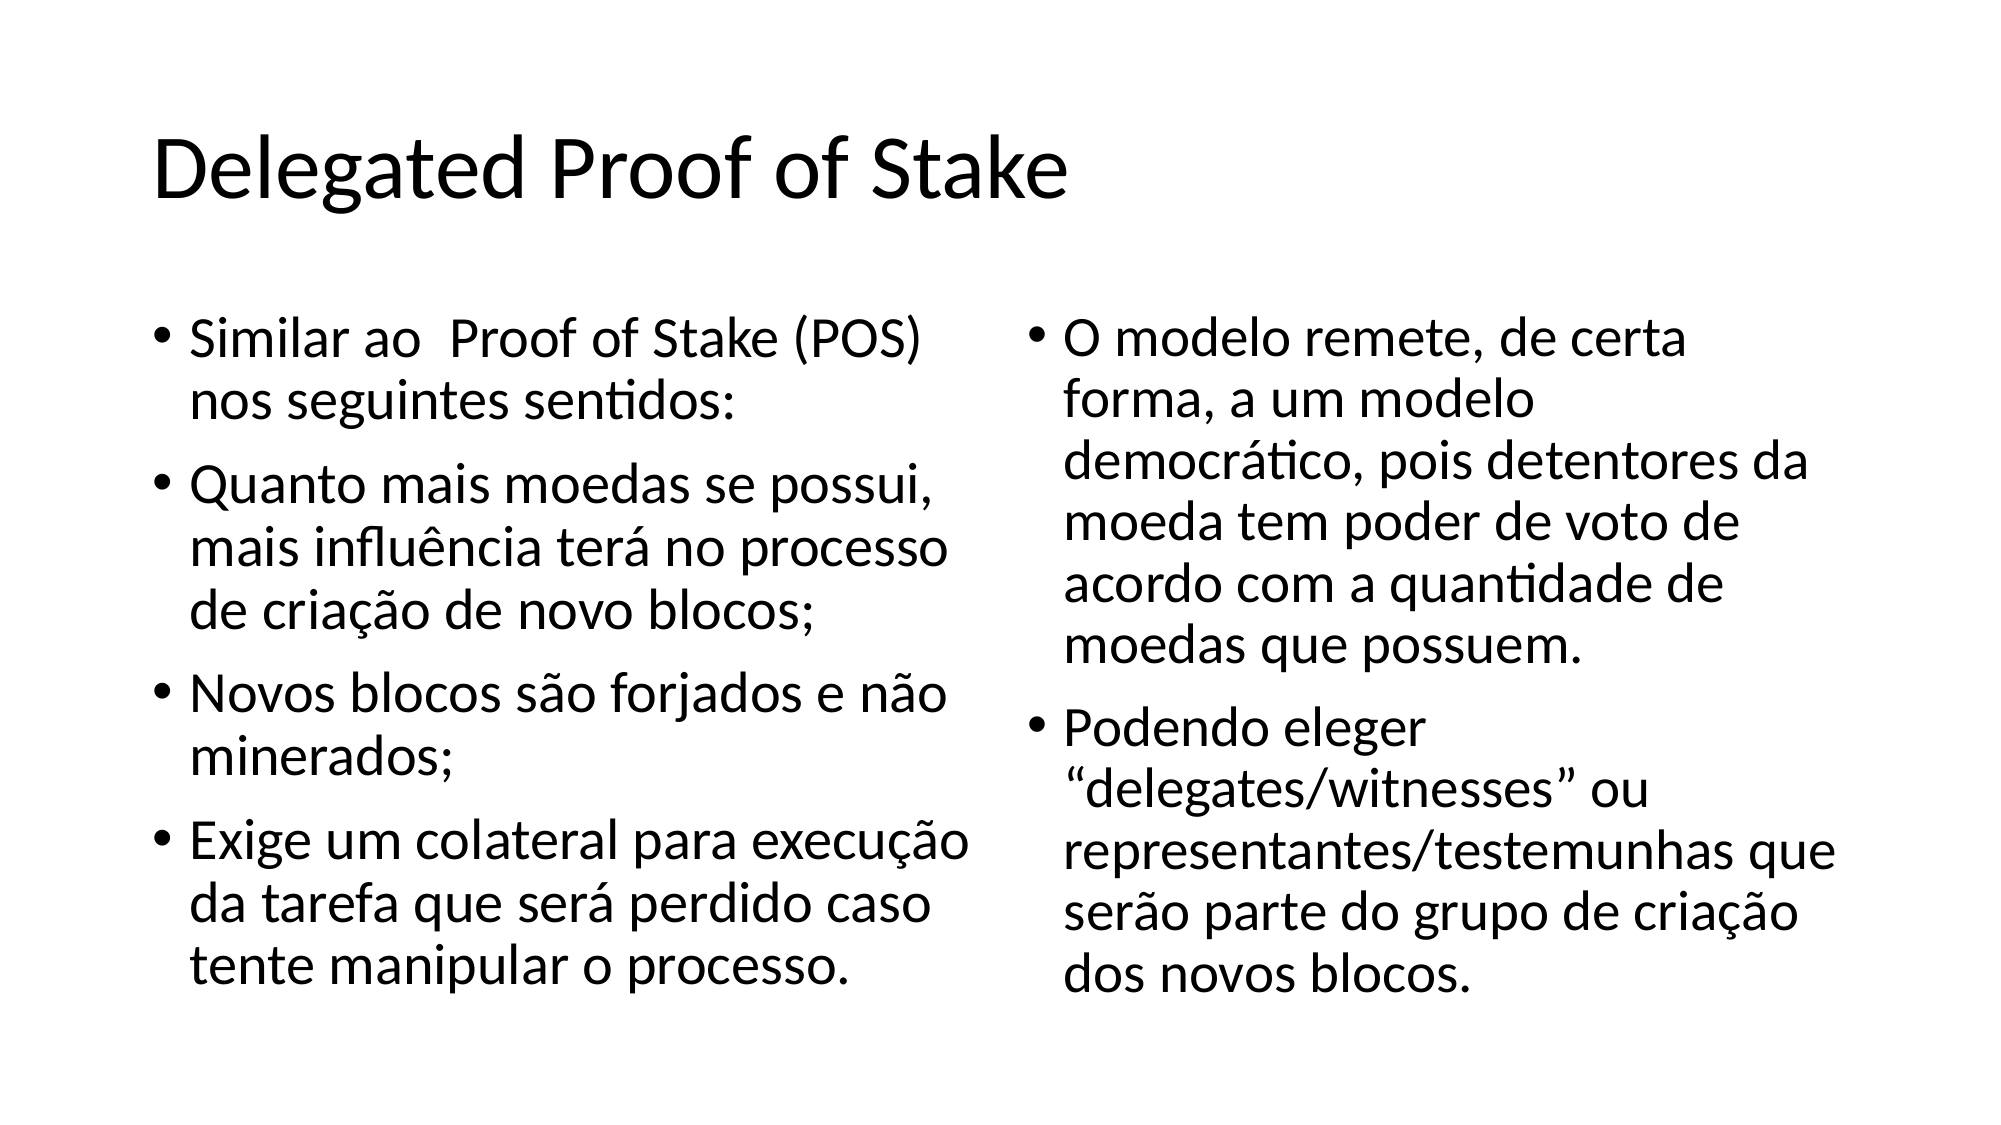

Delegated Proof of Stake
Similar ao  Proof of Stake (POS) nos seguintes sentidos:
Quanto mais moedas se possui, mais influência terá no processo de criação de novo blocos;
Novos blocos são forjados e não minerados;
Exige um colateral para execução da tarefa que será perdido caso tente manipular o processo.

O modelo remete, de certa forma, a um modelo democrático, pois detentores da moeda tem poder de voto de acordo com a quantidade de moedas que possuem.
Podendo eleger “delegates/witnesses” ou representantes/testemunhas que serão parte do grupo de criação dos novos blocos.